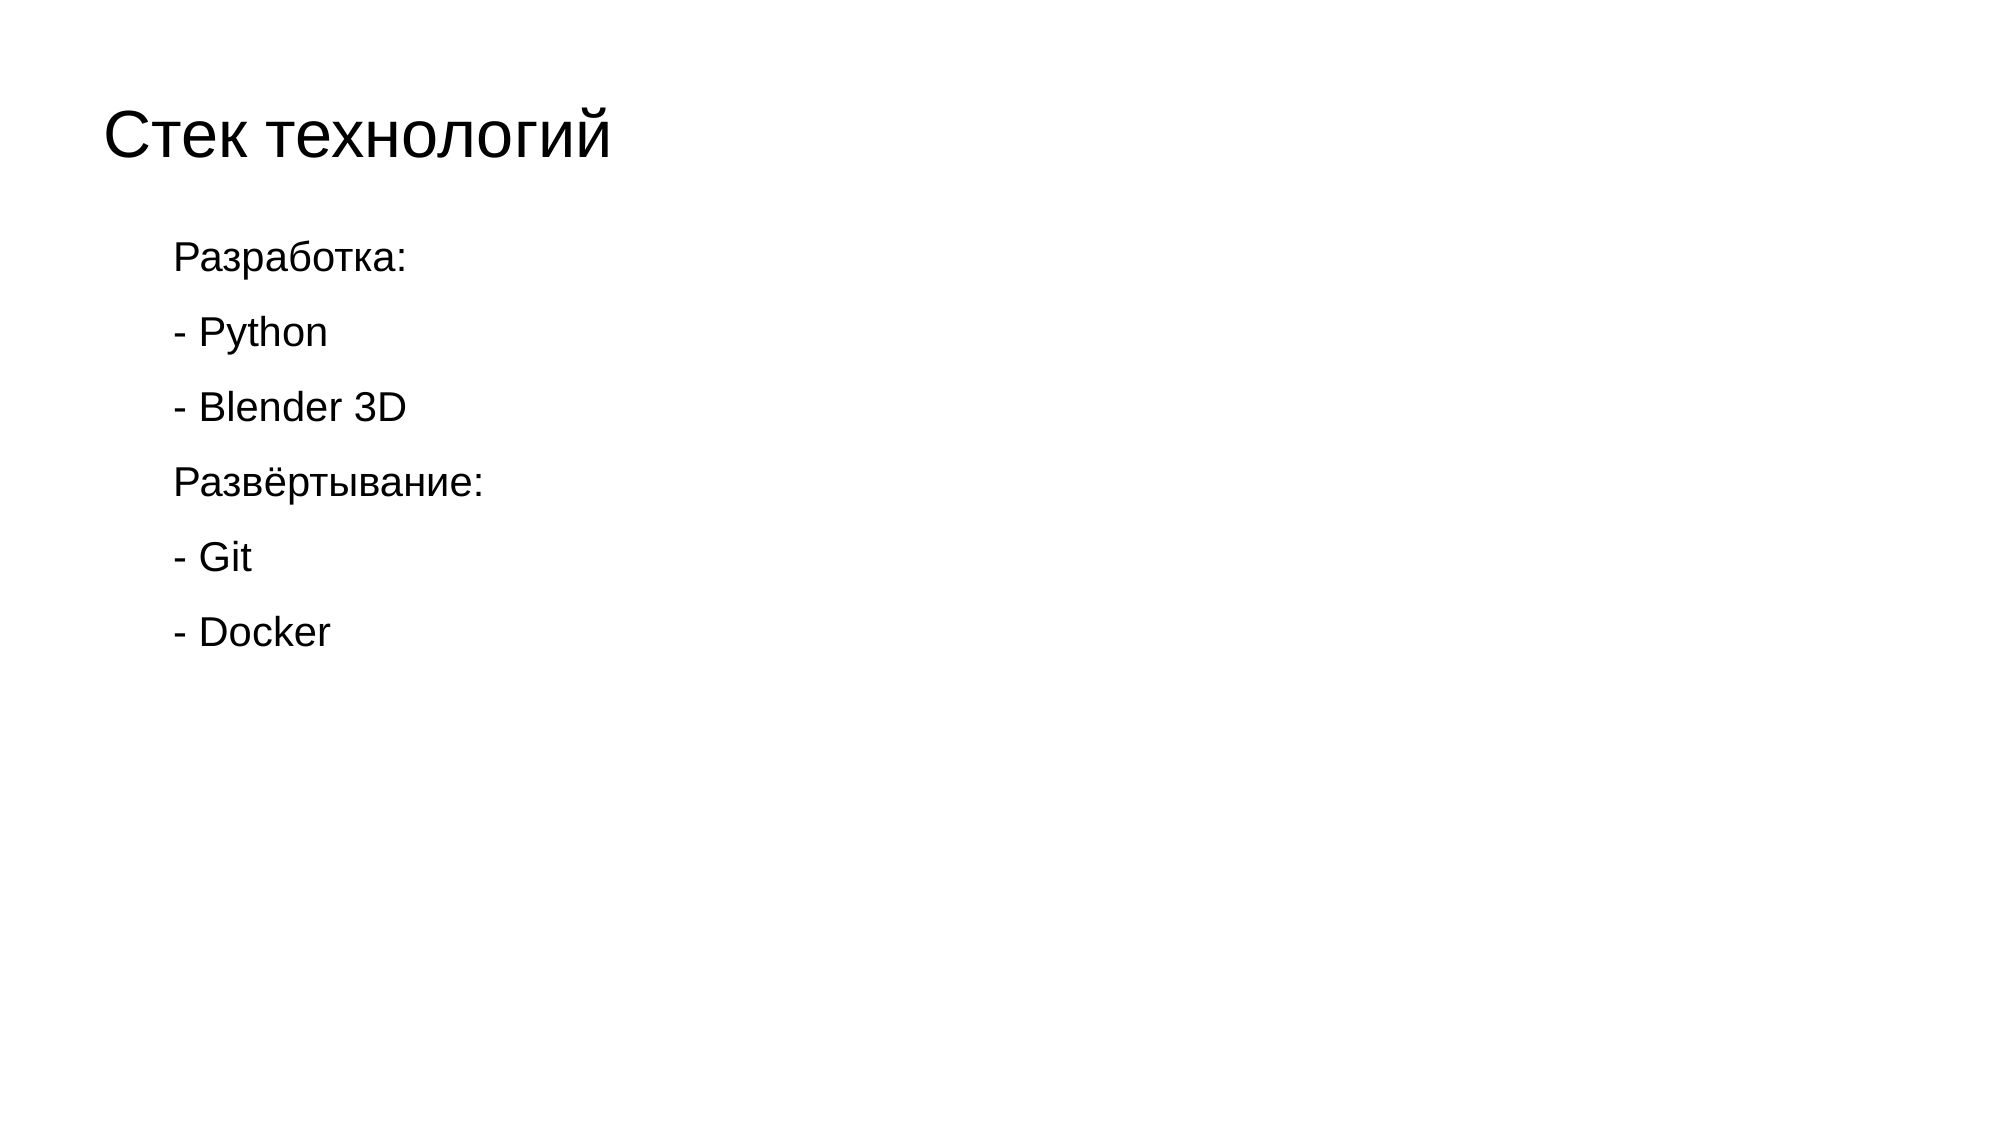

# Стек технологий
Разработка:
- Python
- Blender 3D
Развёртывание:
- Git
- Docker